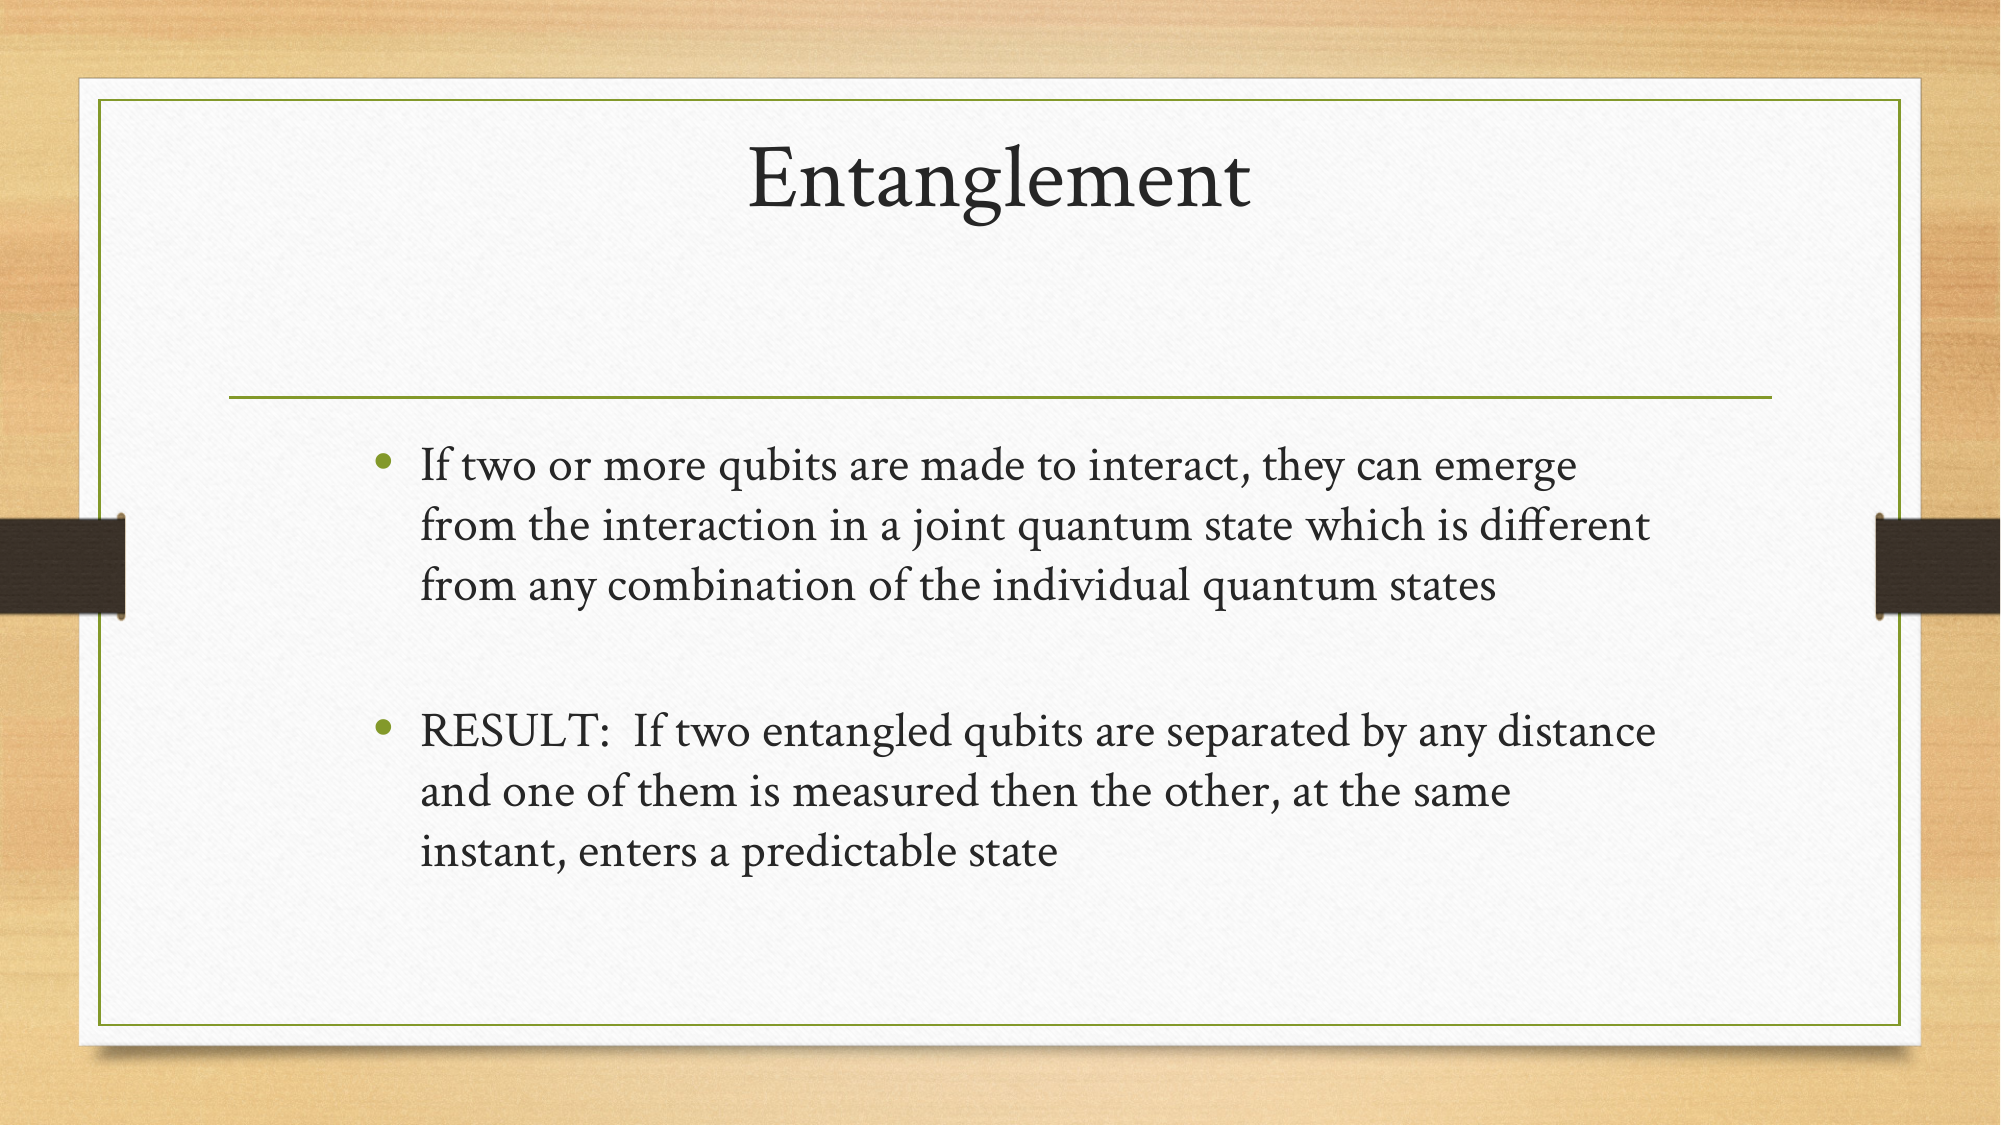

# Entanglement
If two or more qubits are made to interact, they can emerge from the interaction in a joint quantum state which is different from any combination of the individual quantum states
RESULT:  If two entangled qubits are separated by any distance and one of them is measured then the other, at the same instant, enters a predictable state